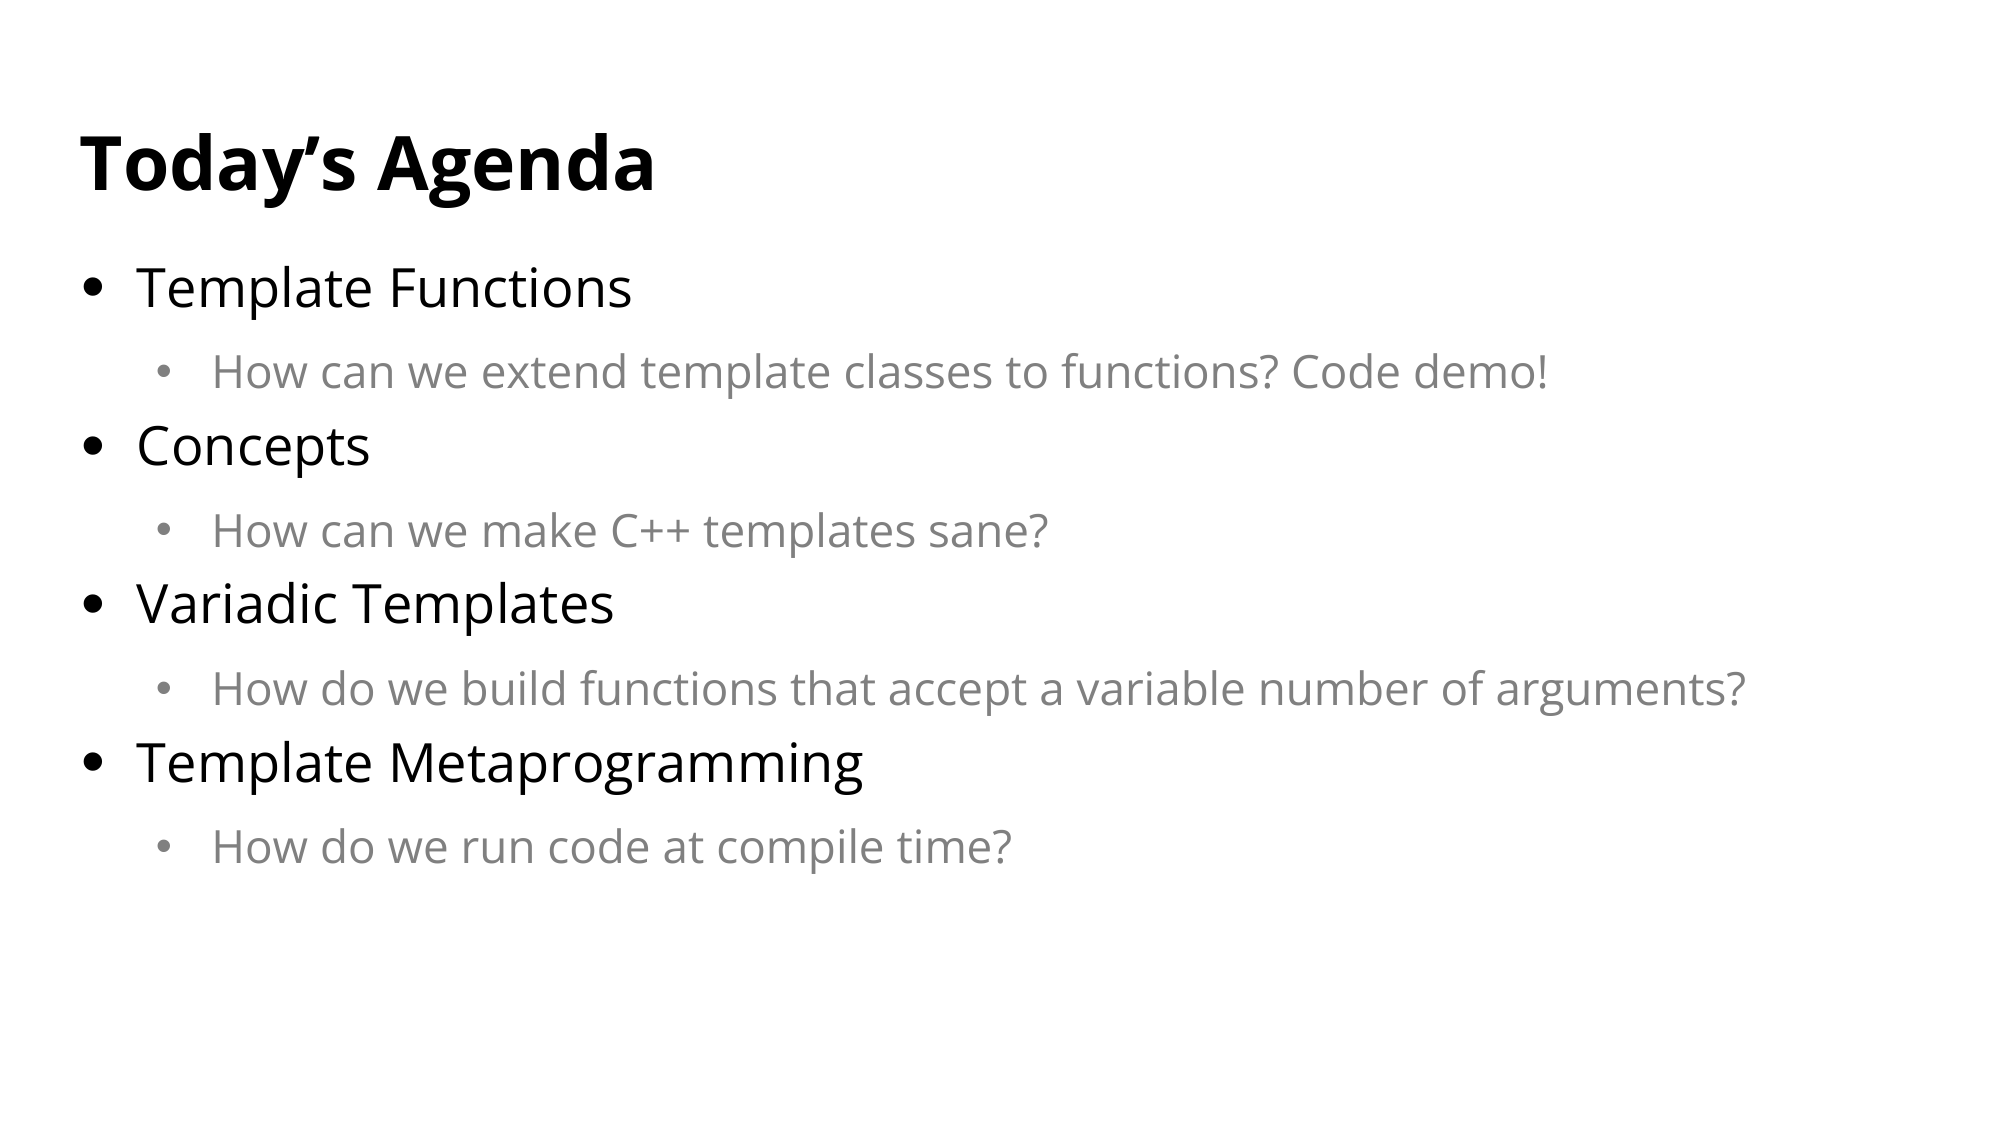

# Today’s Agenda
Template Functions
How can we extend template classes to functions? Code demo!
Concepts
How can we make C++ templates sane?
Variadic Templates
How do we build functions that accept a variable number of arguments?
Template Metaprogramming
How do we run code at compile time?